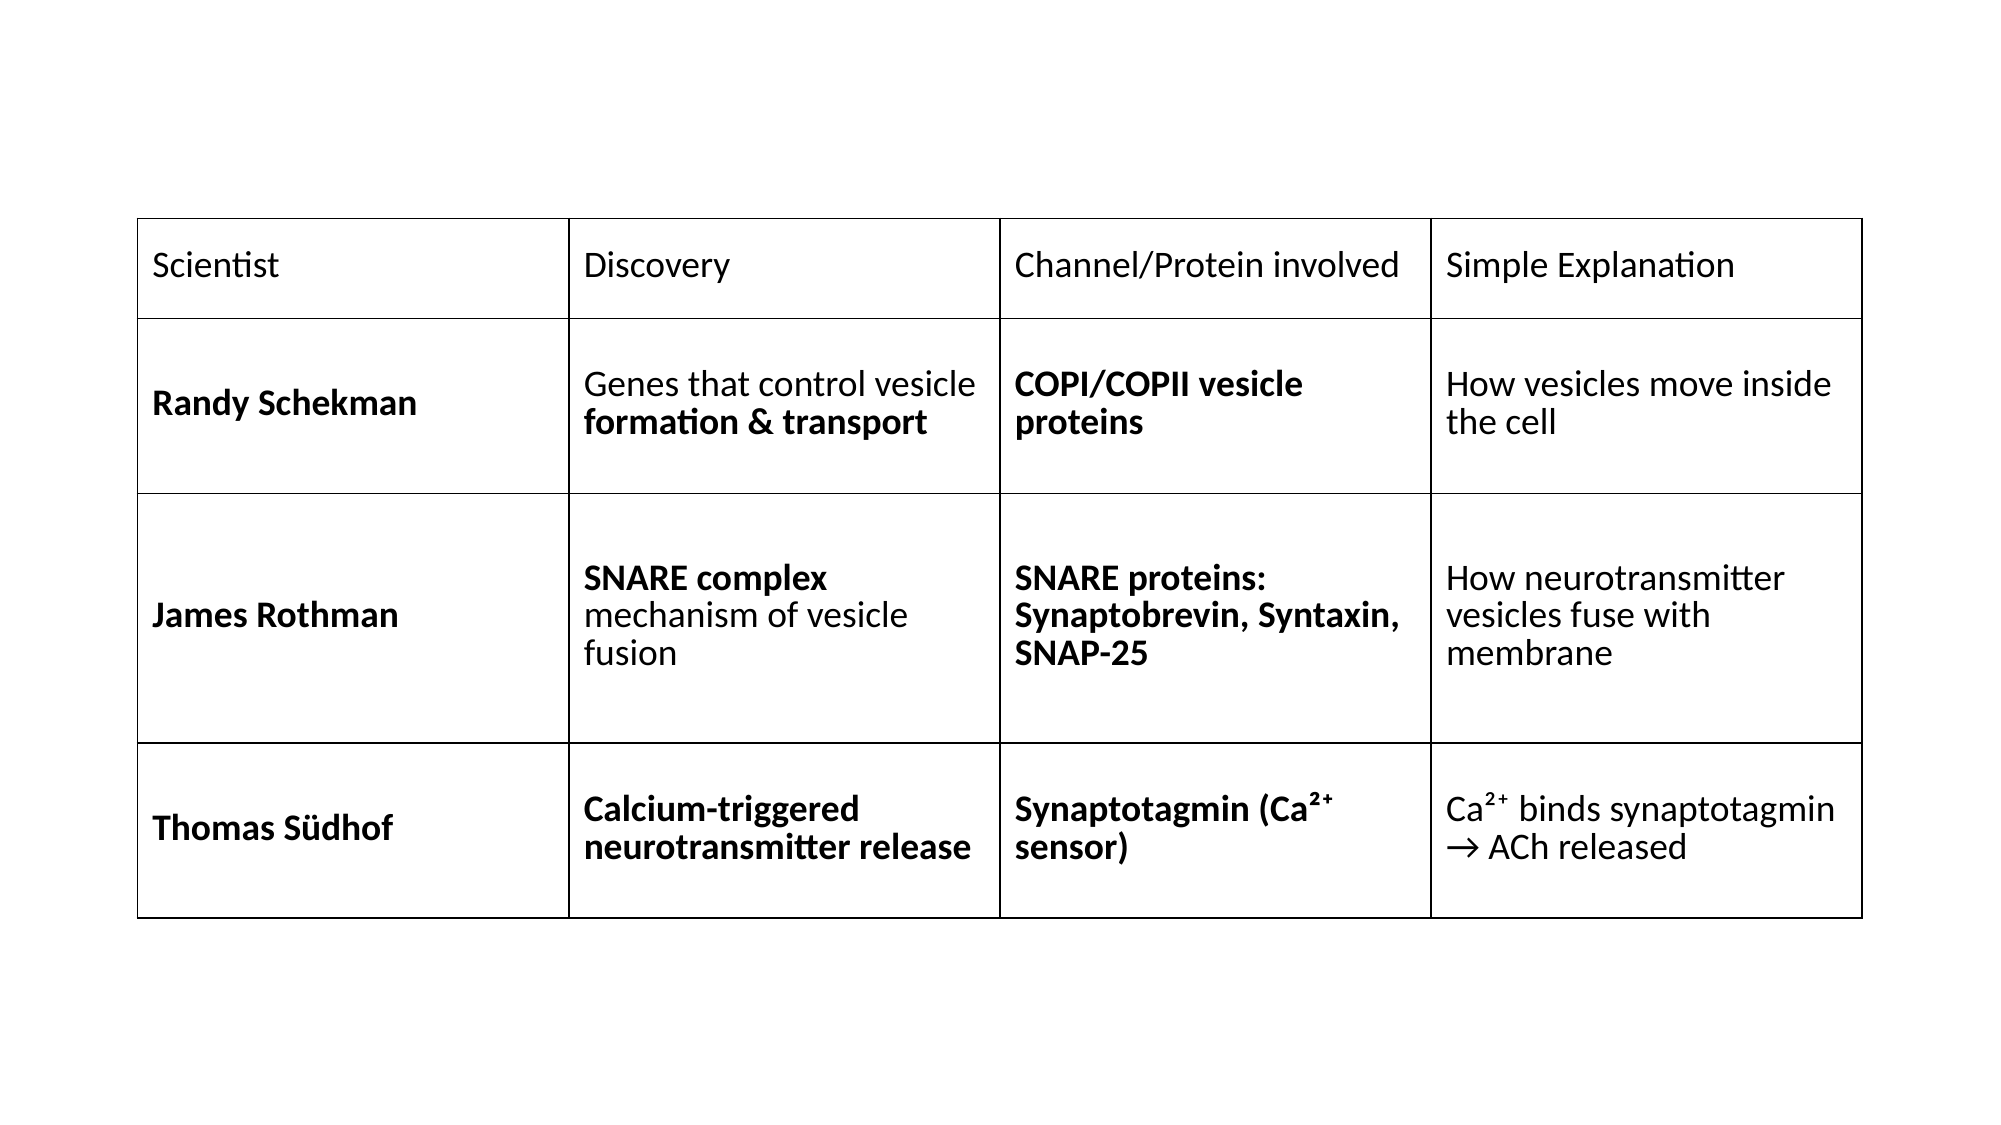

#
| Scientist | Discovery | Channel/Protein involved | Simple Explanation |
| --- | --- | --- | --- |
| Randy Schekman | Genes that control vesicle formation & transport | COPI/COPII vesicle proteins | How vesicles move inside the cell |
| James Rothman | SNARE complex mechanism of vesicle fusion | SNARE proteins: Synaptobrevin, Syntaxin, SNAP-25 | How neurotransmitter vesicles fuse with membrane |
| Thomas Südhof | Calcium-triggered neurotransmitter release | Synaptotagmin (Ca²⁺ sensor) | Ca²⁺ binds synaptotagmin → ACh released |